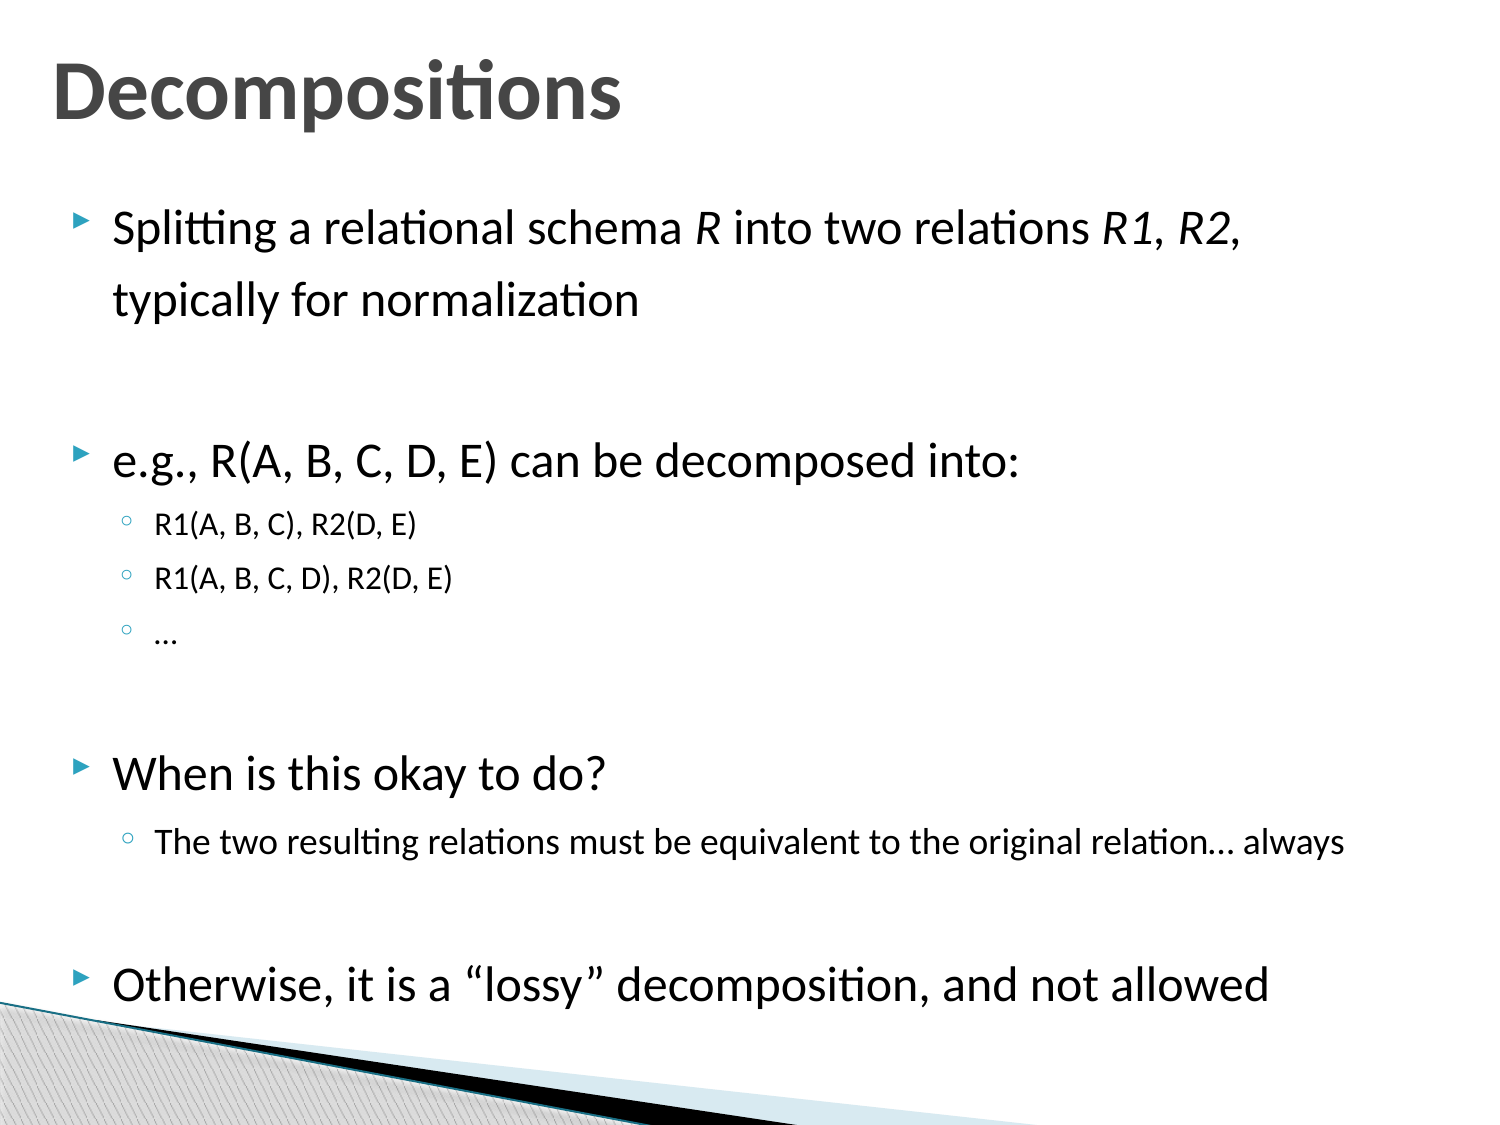

# Decompositions
Splitting a relational schema R into two relations R1, R2, typically for normalization

e.g., R(A, B, C, D, E) can be decomposed into:
R1(A, B, C), R2(D, E)
R1(A, B, C, D), R2(D, E)
…

When is this okay to do?
The two resulting relations must be equivalent to the original relation… always

Otherwise, it is a “lossy” decomposition, and not allowed